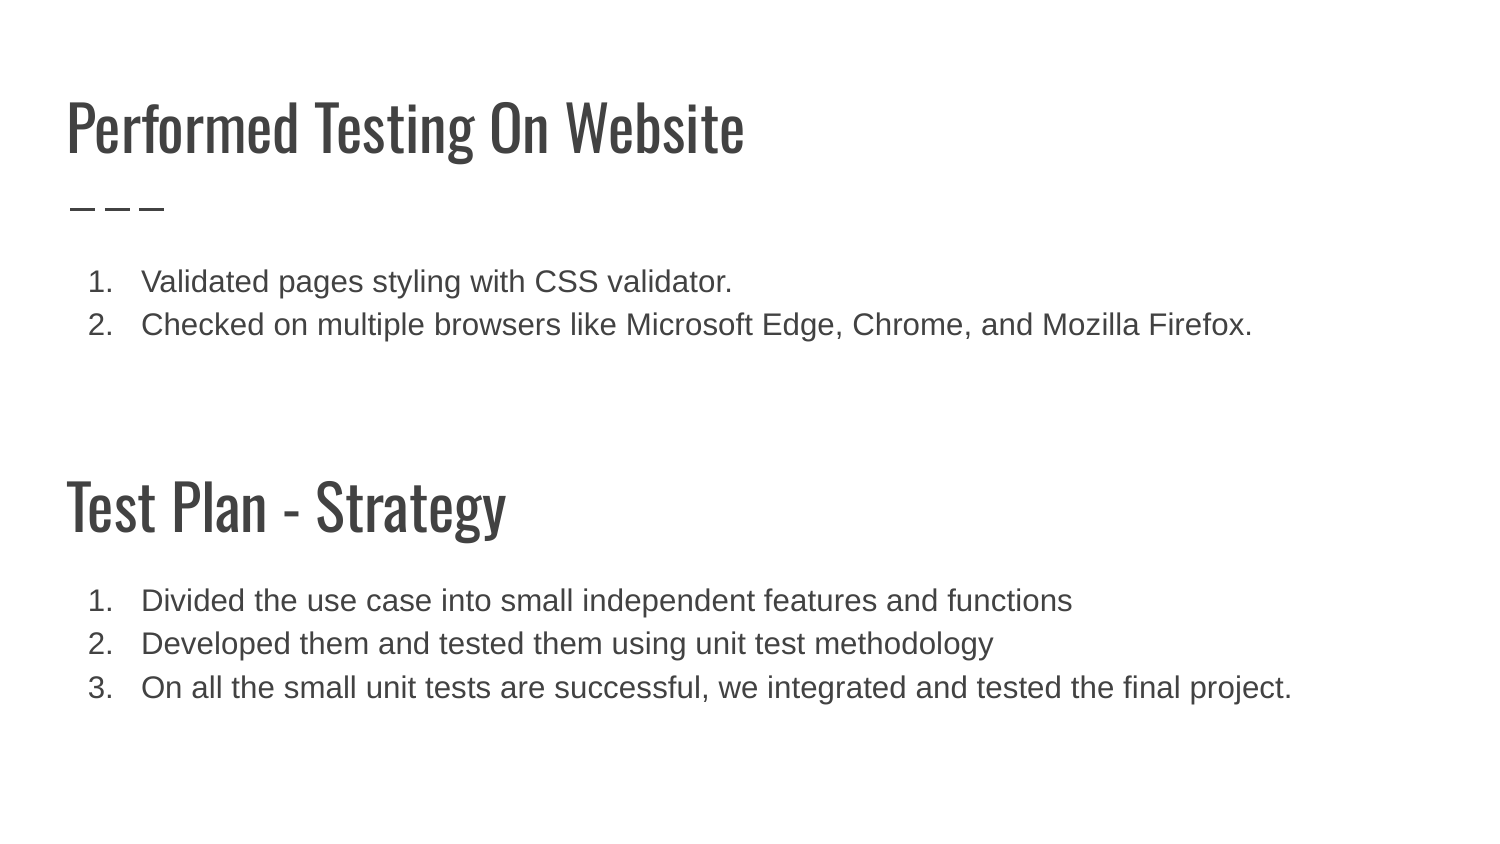

# Performed Testing On Website
Validated pages styling with CSS validator.
Checked on multiple browsers like Microsoft Edge, Chrome, and Mozilla Firefox.
Test Plan - Strategy
​Divided the use case into small independent features and functions
Developed them and tested them using unit test methodology
On all the small unit tests are successful, we integrated and tested the final project.